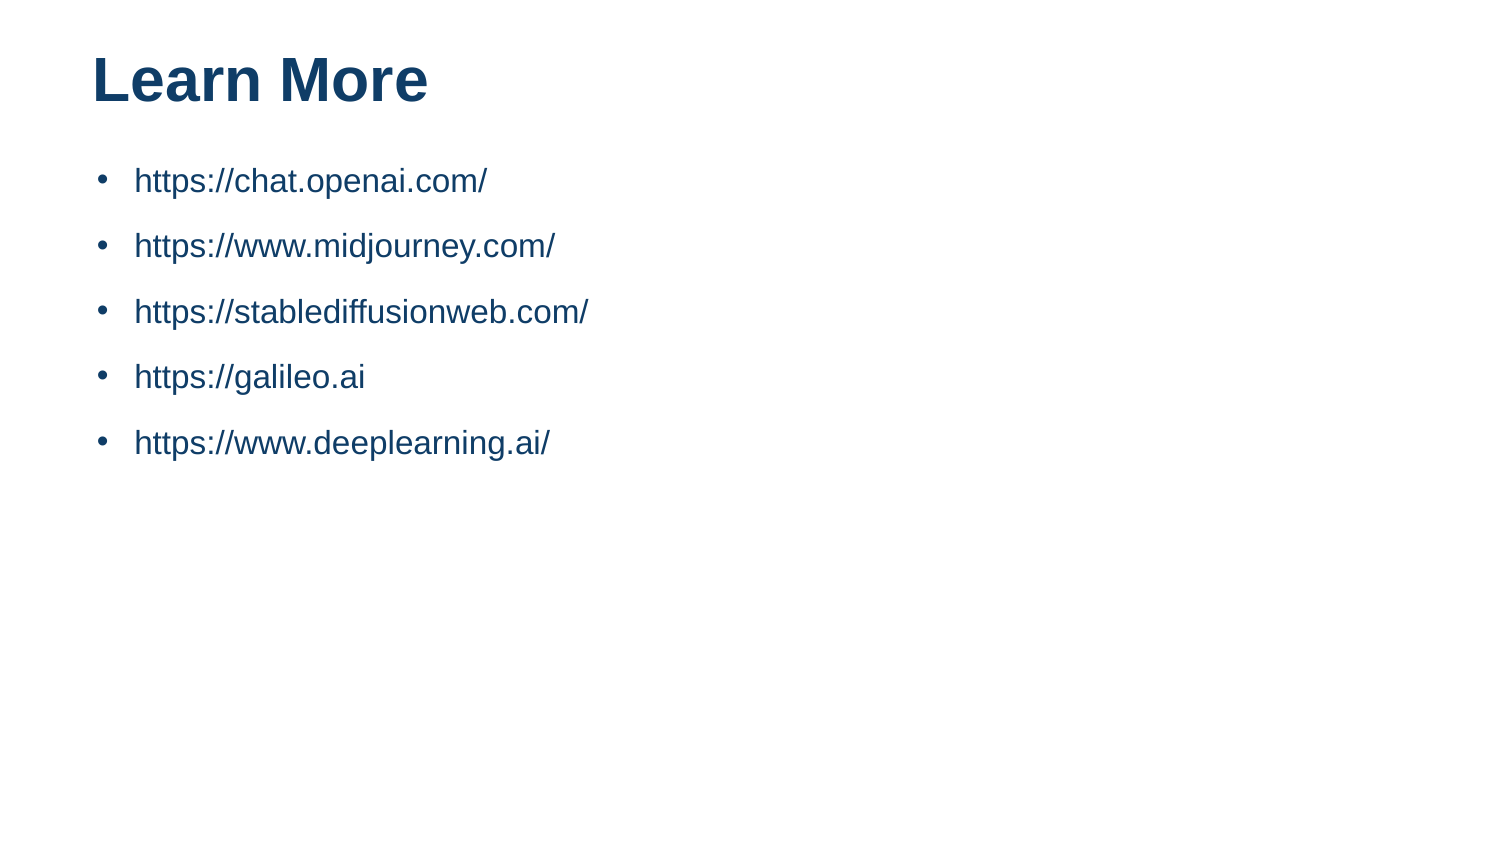

Learn More
https://chat.openai.com/
https://www.midjourney.com/
https://stablediffusionweb.com/
https://galileo.ai
https://www.deeplearning.ai/